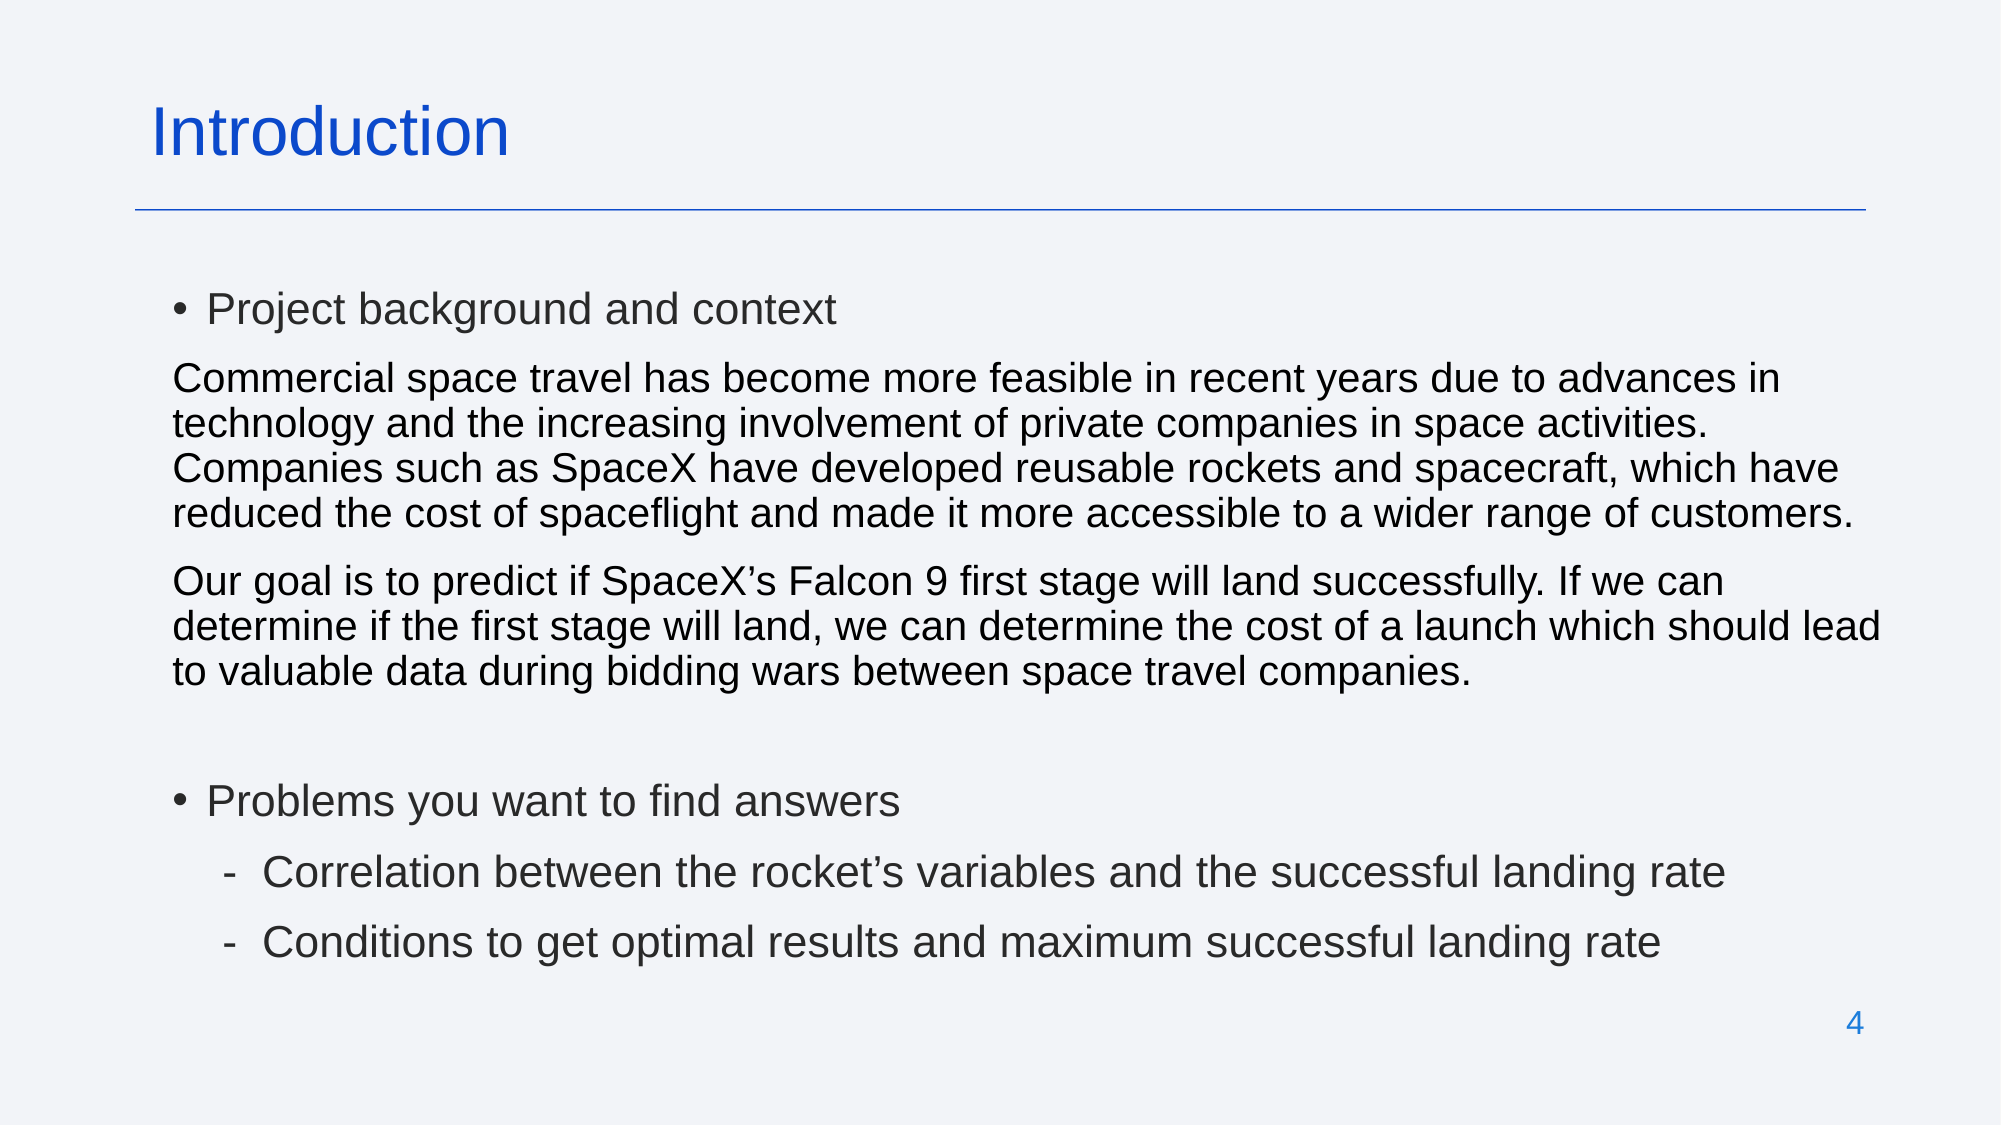

Introduction
Project background and context
Commercial space travel has become more feasible in recent years due to advances in technology and the increasing involvement of private companies in space activities. Companies such as SpaceX have developed reusable rockets and spacecraft, which have reduced the cost of spaceflight and made it more accessible to a wider range of customers.
Our goal is to predict if SpaceX’s Falcon 9 first stage will land successfully. If we can determine if the first stage will land, we can determine the cost of a launch which should lead to valuable data during bidding wars between space travel companies.

Problems you want to find answers
    -  Correlation between the rocket’s variables and the successful landing rate
    -  Conditions to get optimal results and maximum successful landing rate
4